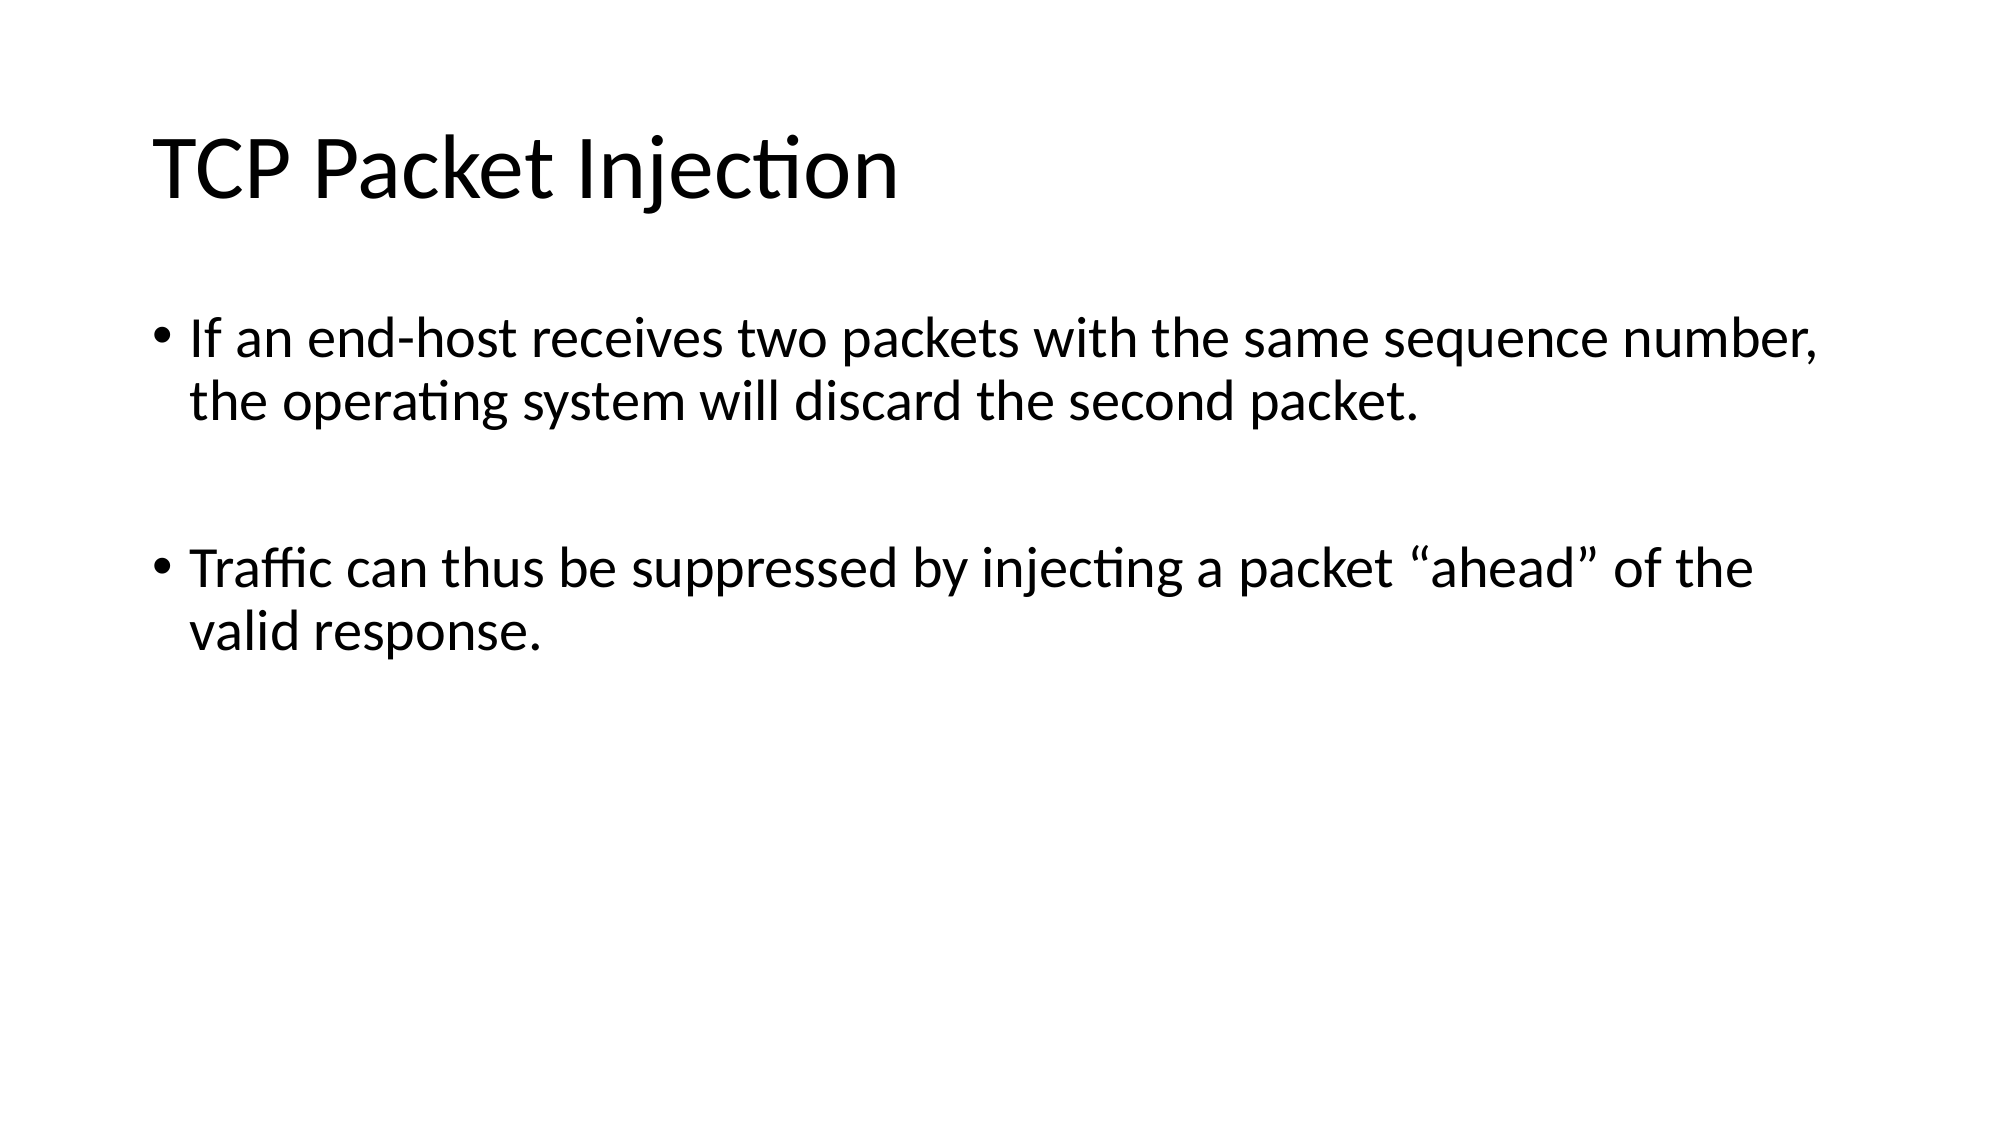

# TCP Packet Injection
If an end-host receives two packets with the same sequence number, the operating system will discard the second packet.

Traffic can thus be suppressed by injecting a packet “ahead” of the valid response.